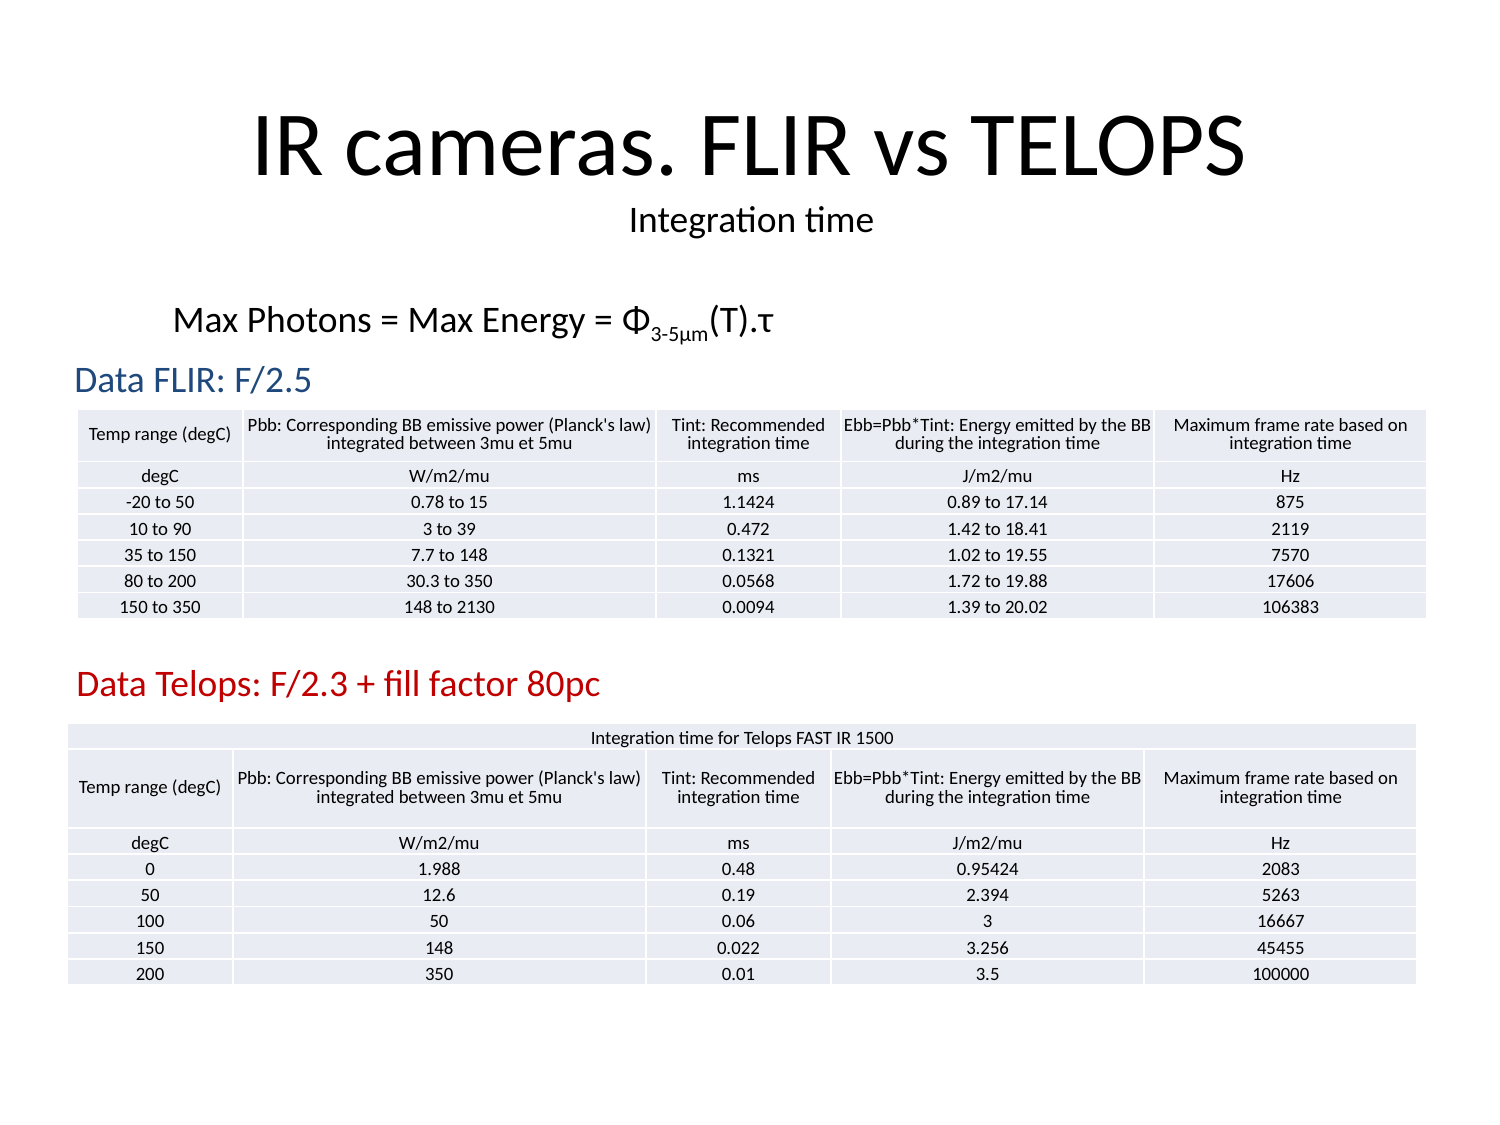

# IR cameras. FLIR vs TELOPS
Integration time
Max Photons = Max Energy = Φ3-5μm(T).τ
Data FLIR: F/2.5
| Temp range (degC) | Pbb: Corresponding BB emissive power (Planck's law) integrated between 3mu et 5mu | Tint: Recommended integration time | Ebb=Pbb\*Tint: Energy emitted by the BB during the integration time | Maximum frame rate based on integration time |
| --- | --- | --- | --- | --- |
| degC | W/m2/mu | ms | J/m2/mu | Hz |
| -20 to 50 | 0.78 to 15 | 1.1424 | 0.89 to 17.14 | 875 |
| 10 to 90 | 3 to 39 | 0.472 | 1.42 to 18.41 | 2119 |
| 35 to 150 | 7.7 to 148 | 0.1321 | 1.02 to 19.55 | 7570 |
| 80 to 200 | 30.3 to 350 | 0.0568 | 1.72 to 19.88 | 17606 |
| 150 to 350 | 148 to 2130 | 0.0094 | 1.39 to 20.02 | 106383 |
Data Telops: F/2.3 + fill factor 80pc
| Integration time for Telops FAST IR 1500 |  |  |  |  |
| --- | --- | --- | --- | --- |
| Temp range (degC) | Pbb: Corresponding BB emissive power (Planck's law) integrated between 3mu et 5mu | Tint: Recommended integration time | Ebb=Pbb\*Tint: Energy emitted by the BB during the integration time | Maximum frame rate based on integration time |
| degC | W/m2/mu | ms | J/m2/mu | Hz |
| 0 | 1.988 | 0.48 | 0.95424 | 2083 |
| 50 | 12.6 | 0.19 | 2.394 | 5263 |
| 100 | 50 | 0.06 | 3 | 16667 |
| 150 | 148 | 0.022 | 3.256 | 45455 |
| 200 | 350 | 0.01 | 3.5 | 100000 |